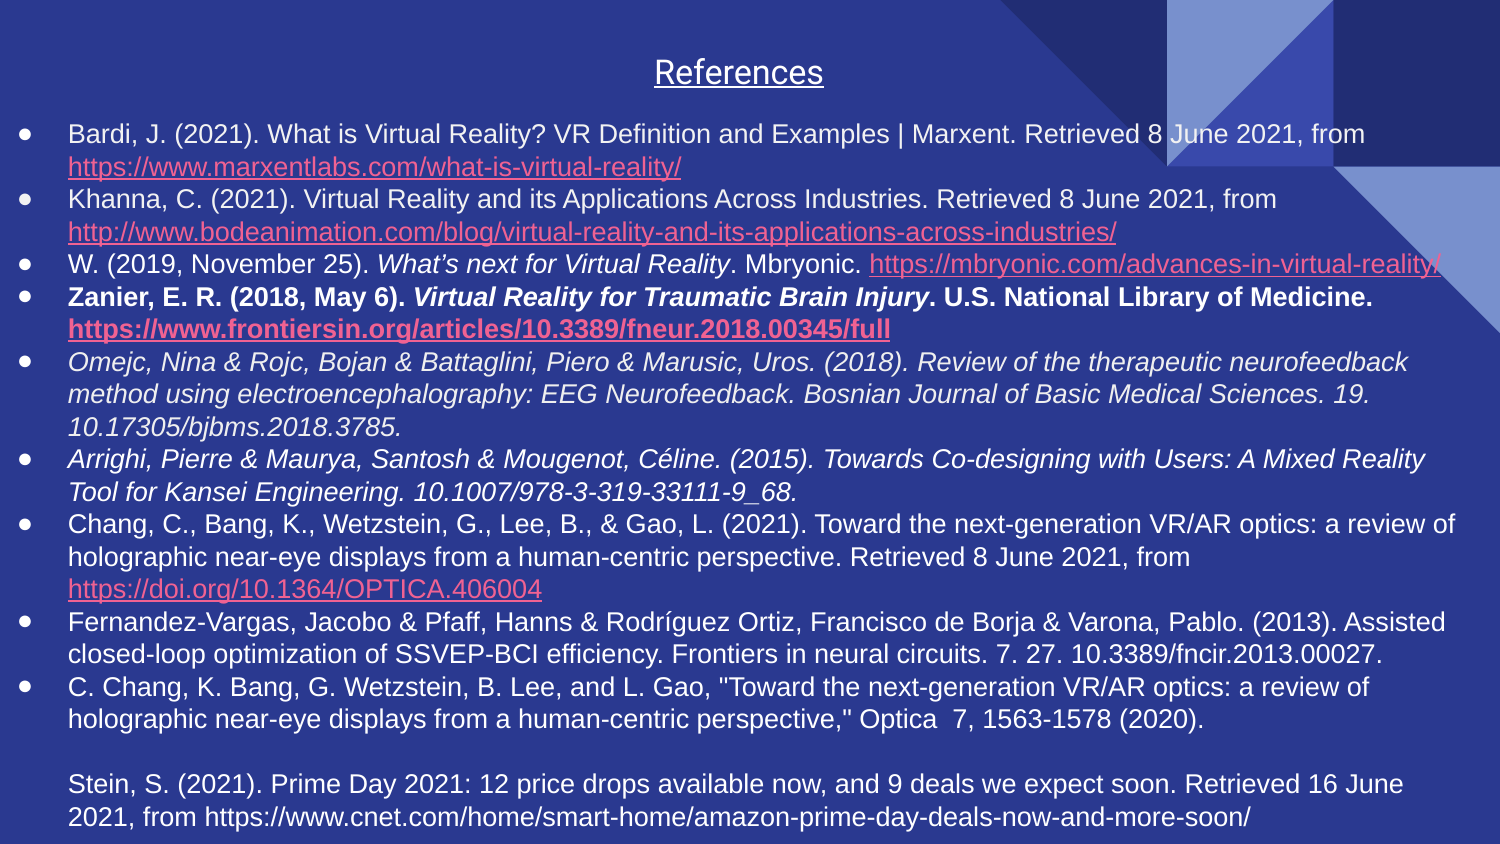

References
# Bardi, J. (2021). What is Virtual Reality? VR Definition and Examples | Marxent. Retrieved 8 June 2021, from https://www.marxentlabs.com/what-is-virtual-reality/
Khanna, C. (2021). Virtual Reality and its Applications Across Industries. Retrieved 8 June 2021, from http://www.bodeanimation.com/blog/virtual-reality-and-its-applications-across-industries/
W. (2019, November 25). What’s next for Virtual Reality. Mbryonic. https://mbryonic.com/advances-in-virtual-reality/
Zanier, E. R. (2018, May 6). Virtual Reality for Traumatic Brain Injury. U.S. National Library of Medicine. https://www.frontiersin.org/articles/10.3389/fneur.2018.00345/full
Omejc, Nina & Rojc, Bojan & Battaglini, Piero & Marusic, Uros. (2018). Review of the therapeutic neurofeedback method using electroencephalography: EEG Neurofeedback. Bosnian Journal of Basic Medical Sciences. 19. 10.17305/bjbms.2018.3785.
Arrighi, Pierre & Maurya, Santosh & Mougenot, Céline. (2015). Towards Co-designing with Users: A Mixed Reality Tool for Kansei Engineering. 10.1007/978-3-319-33111-9_68.
Chang, C., Bang, K., Wetzstein, G., Lee, B., & Gao, L. (2021). Toward the next-generation VR/AR optics: a review of holographic near-eye displays from a human-centric perspective. Retrieved 8 June 2021, from https://doi.org/10.1364/OPTICA.406004
Fernandez-Vargas, Jacobo & Pfaff, Hanns & Rodríguez Ortiz, Francisco de Borja & Varona, Pablo. (2013). Assisted closed-loop optimization of SSVEP-BCI efficiency. Frontiers in neural circuits. 7. 27. 10.3389/fncir.2013.00027.
C. Chang, K. Bang, G. Wetzstein, B. Lee, and L. Gao, "Toward the next-generation VR/AR optics: a review of holographic near-eye displays from a human-centric perspective," Optica  7, 1563-1578 (2020).

Stein, S. (2021). Prime Day 2021: 12 price drops available now, and 9 deals we expect soon. Retrieved 16 June 2021, from https://www.cnet.com/home/smart-home/amazon-prime-day-deals-now-and-more-soon/